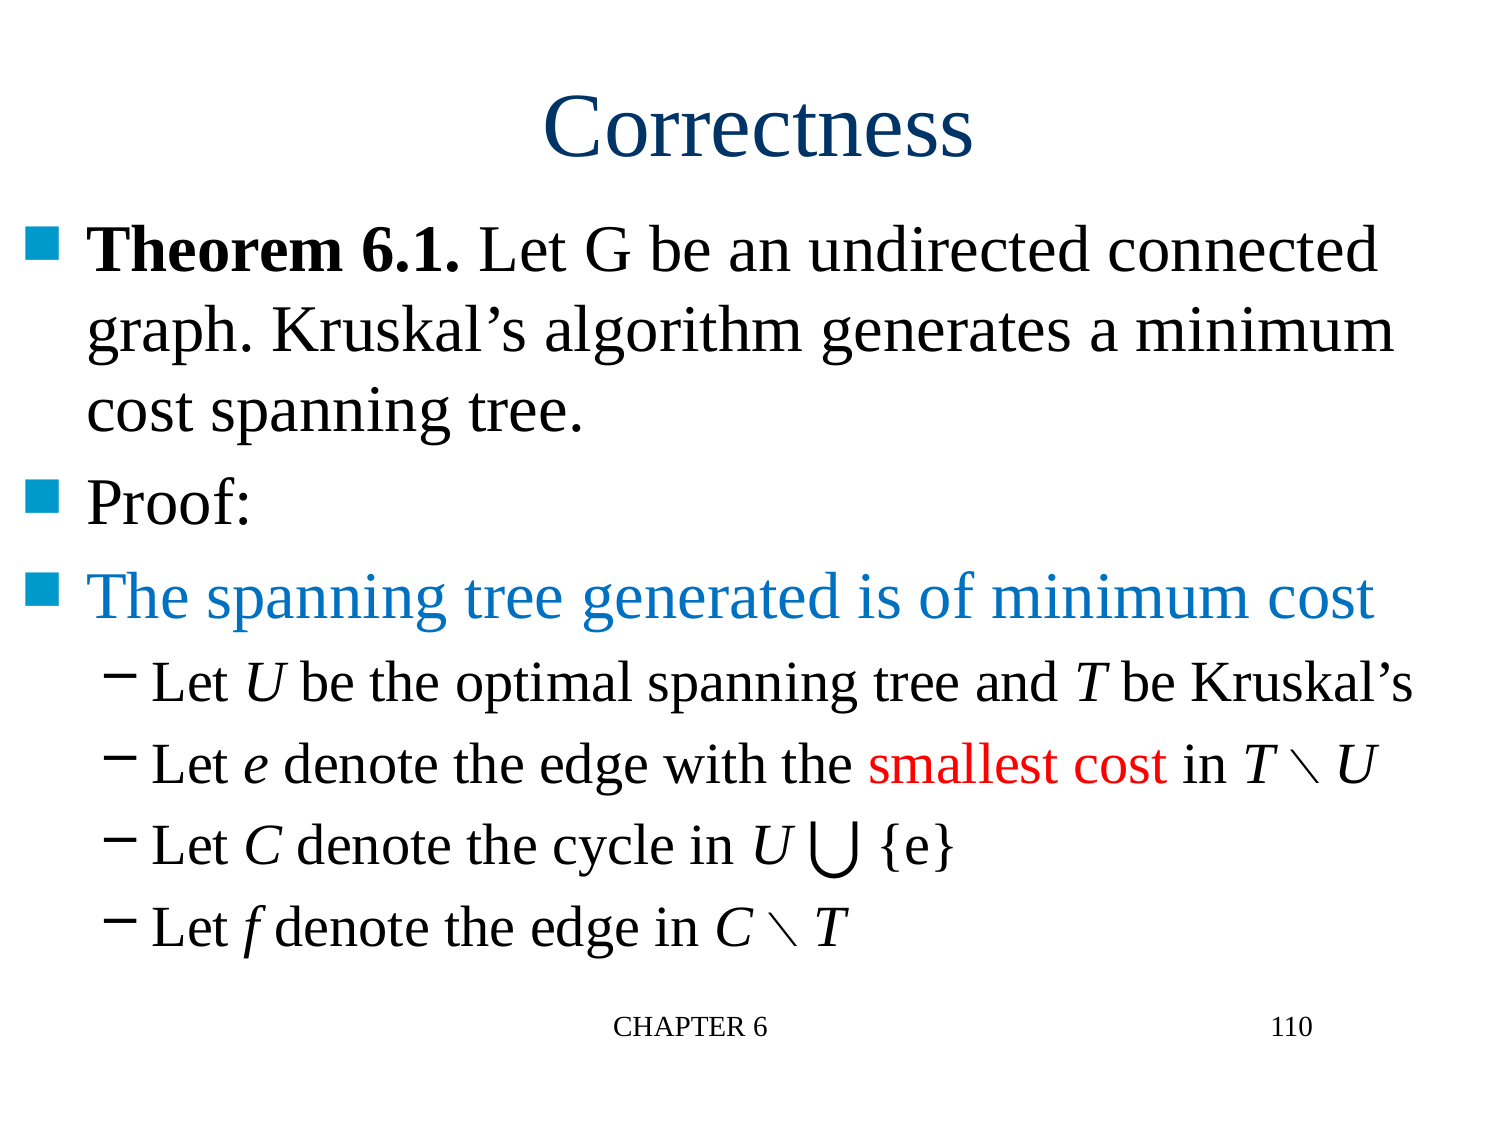

Correctness
Theorem 6.1. Let G be an undirected connected graph. Kruskal’s algorithm generates a minimum cost spanning tree.
Proof:
The spanning tree generated is of minimum cost
Let U be the optimal spanning tree and T be Kruskal’s
Let e denote the edge with the smallest cost in T ∖ U
Let C denote the cycle in U ⋃ {e}
Let f denote the edge in C ∖ T
CHAPTER 6
110